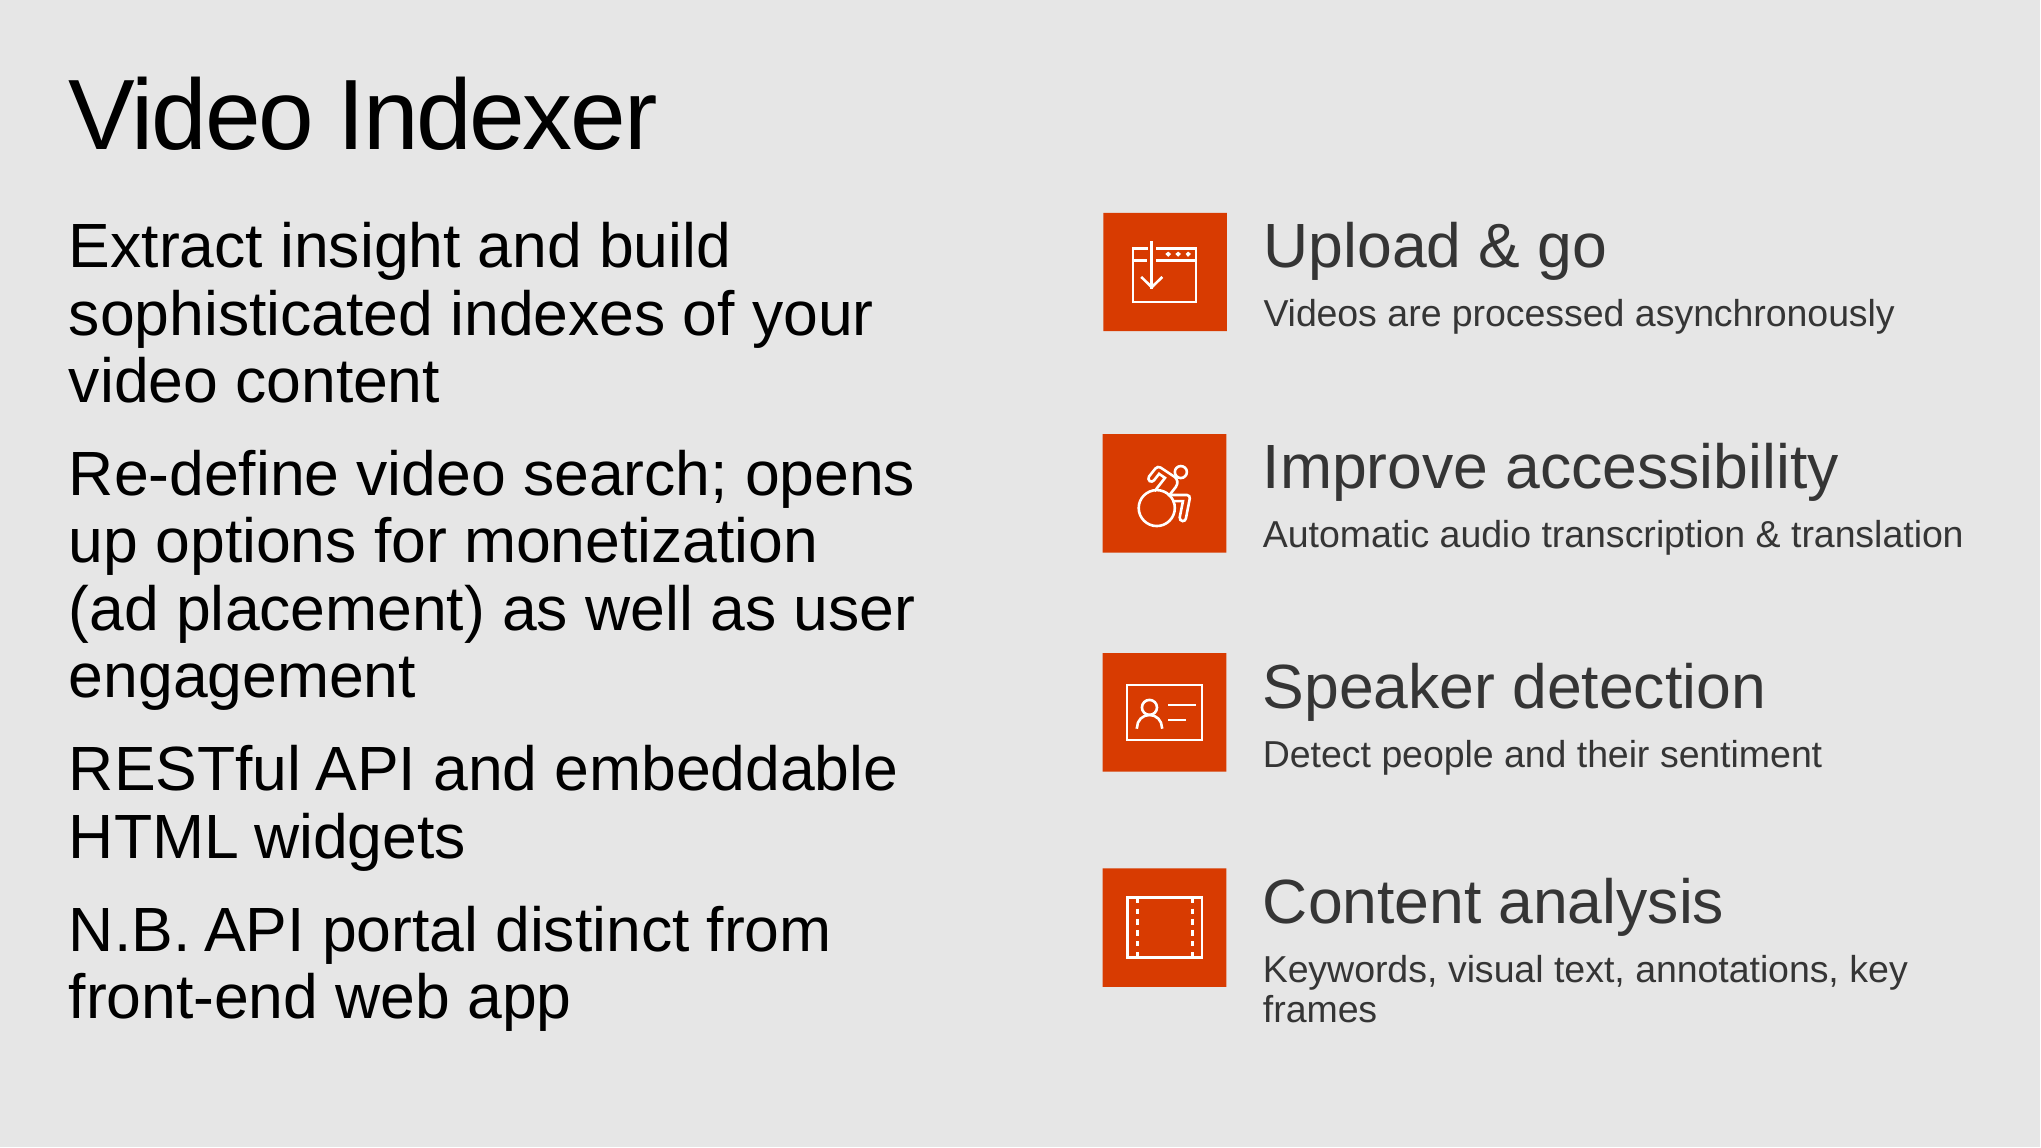

# Video Indexer
Extract insight and build sophisticated indexes of your video content
Re-define video search; opens up options for monetization (ad placement) as well as user engagement
RESTful API and embeddable HTML widgets
N.B. API portal distinct from front-end web app
Upload & go
Videos are processed asynchronously

Improve accessibility
Automatic audio transcription & translation

Speaker detection
Detect people and their sentiment

Content analysis
Keywords, visual text, annotations, key frames